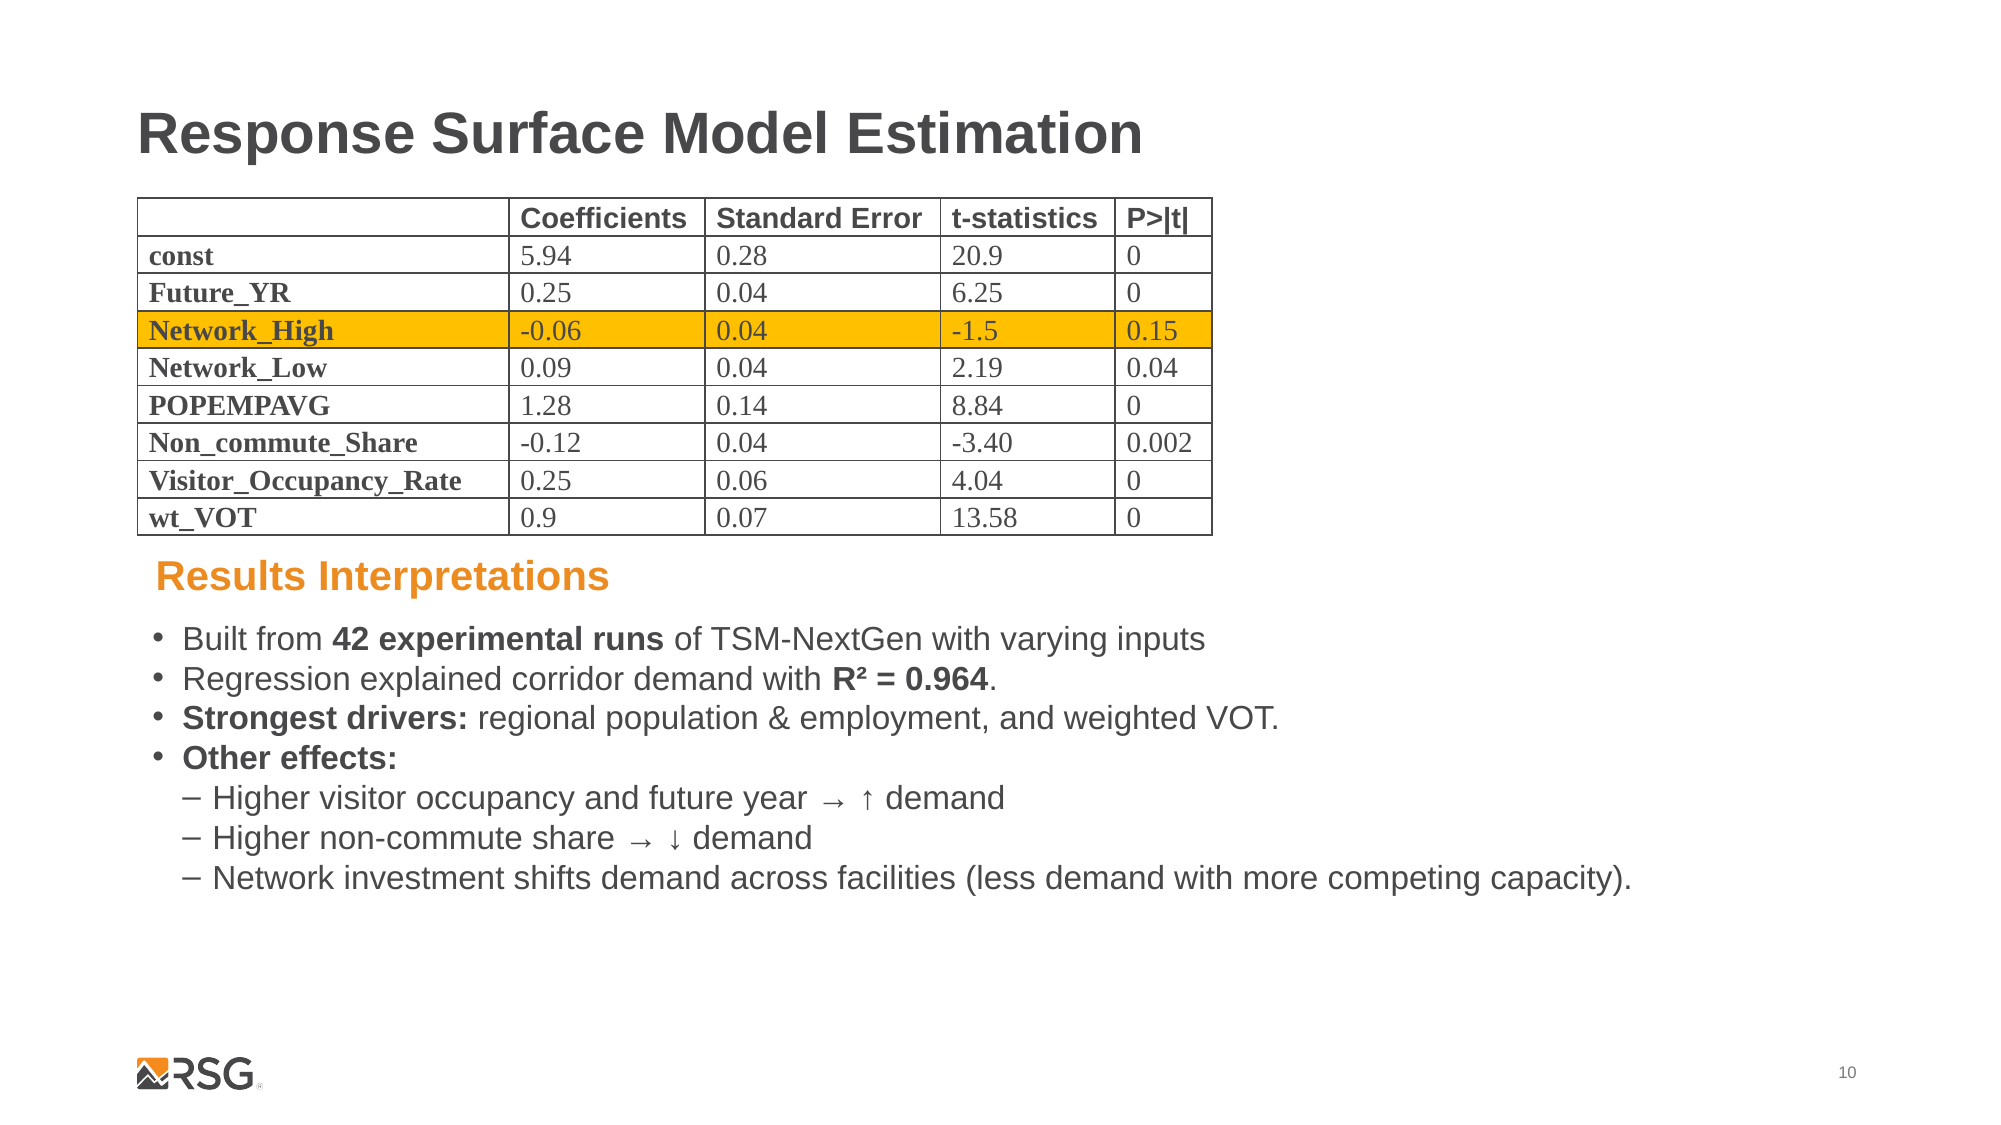

# Response Surface Model Estimation
|  | Coefficients | Standard Error | t-statistics | P>|t| |
| --- | --- | --- | --- | --- |
| const | 5.94 | 0.28 | 20.9 | 0 |
| Future\_YR | 0.25 | 0.04 | 6.25 | 0 |
| Network\_High | -0.06 | 0.04 | -1.5 | 0.15 |
| Network\_Low | 0.09 | 0.04 | 2.19 | 0.04 |
| POPEMPAVG | 1.28 | 0.14 | 8.84 | 0 |
| Non\_commute\_Share | -0.12 | 0.04 | -3.40 | 0.002 |
| Visitor\_Occupancy\_Rate | 0.25 | 0.06 | 4.04 | 0 |
| wt\_VOT | 0.9 | 0.07 | 13.58 | 0 |
Results Interpretations
Built from 42 experimental runs of TSM-NextGen with varying inputs
Regression explained corridor demand with R² = 0.964.
Strongest drivers: regional population & employment, and weighted VOT.
Other effects:
Higher visitor occupancy and future year → ↑ demand
Higher non-commute share → ↓ demand
Network investment shifts demand across facilities (less demand with more competing capacity).

10